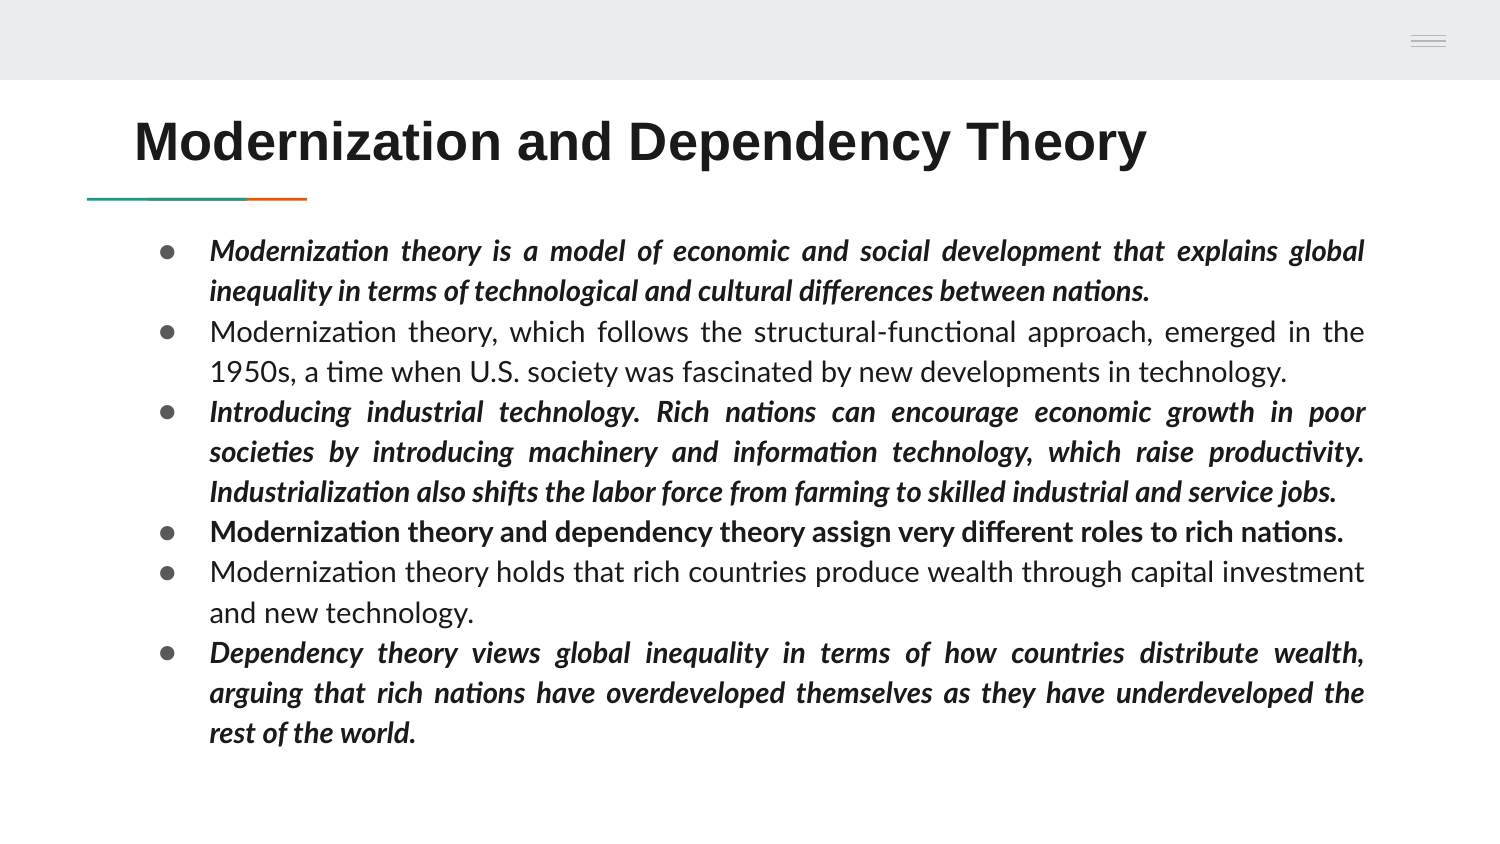

# Modernization and Dependency Theory
Modernization theory is a model of economic and social development that explains global inequality in terms of technological and cultural differences between nations.
Modernization theory, which follows the structural-functional approach, emerged in the 1950s, a time when U.S. society was fascinated by new developments in technology.
Introducing industrial technology. Rich nations can encourage economic growth in poor societies by introducing machinery and information technology, which raise productivity. Industrialization also shifts the labor force from farming to skilled industrial and service jobs.
Modernization theory and dependency theory assign very different roles to rich nations.
Modernization theory holds that rich countries produce wealth through capital investment and new technology.
Dependency theory views global inequality in terms of how countries distribute wealth, arguing that rich nations have overdeveloped themselves as they have underdeveloped the rest of the world.